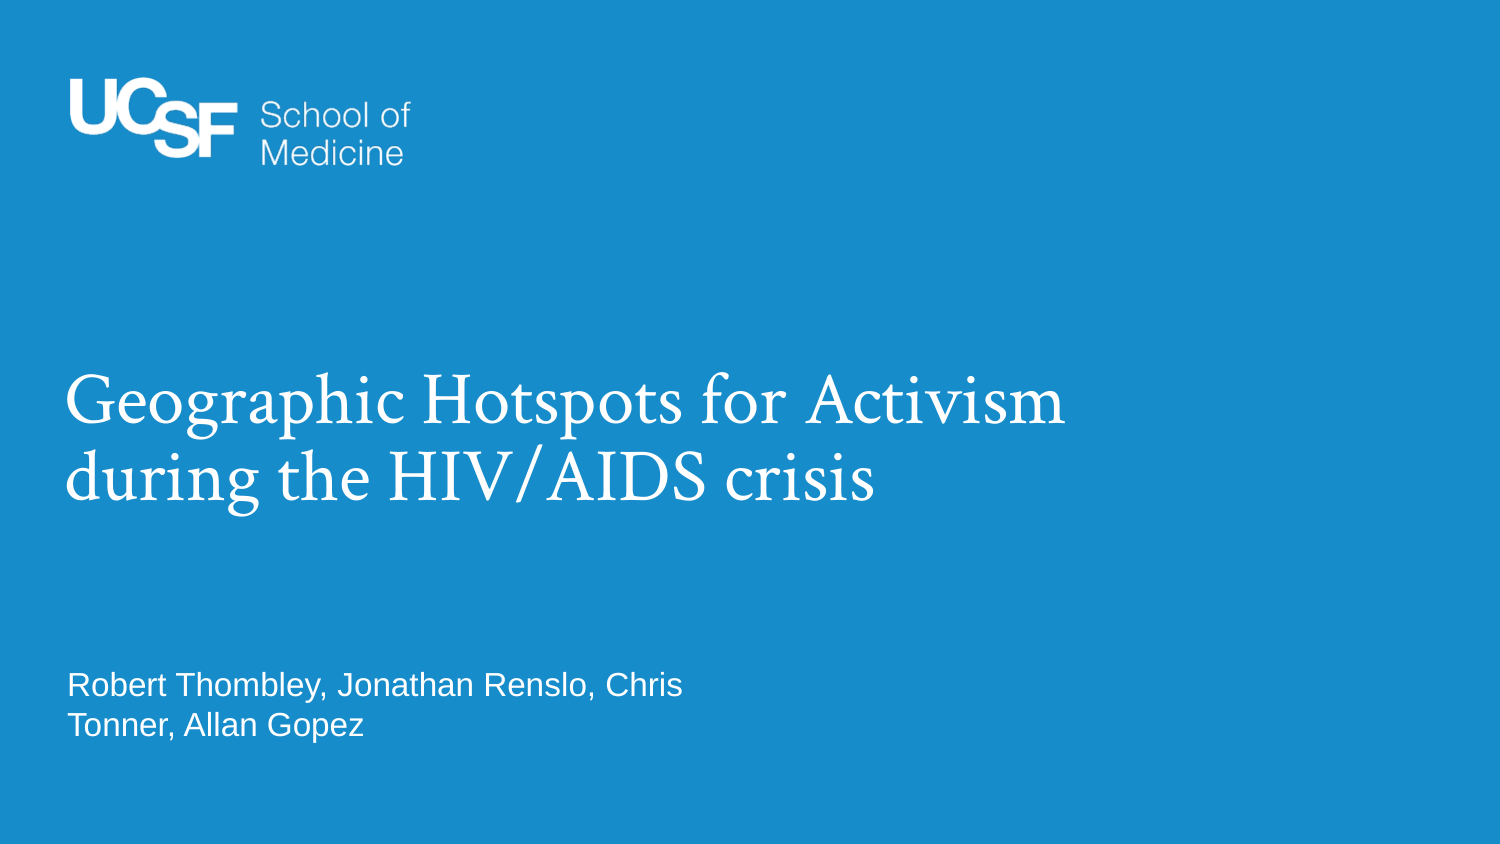

# Geographic Hotspots for Activism during the HIV/AIDS crisis

Robert Thombley, Jonathan Renslo, Chris Tonner, Allan Gopez